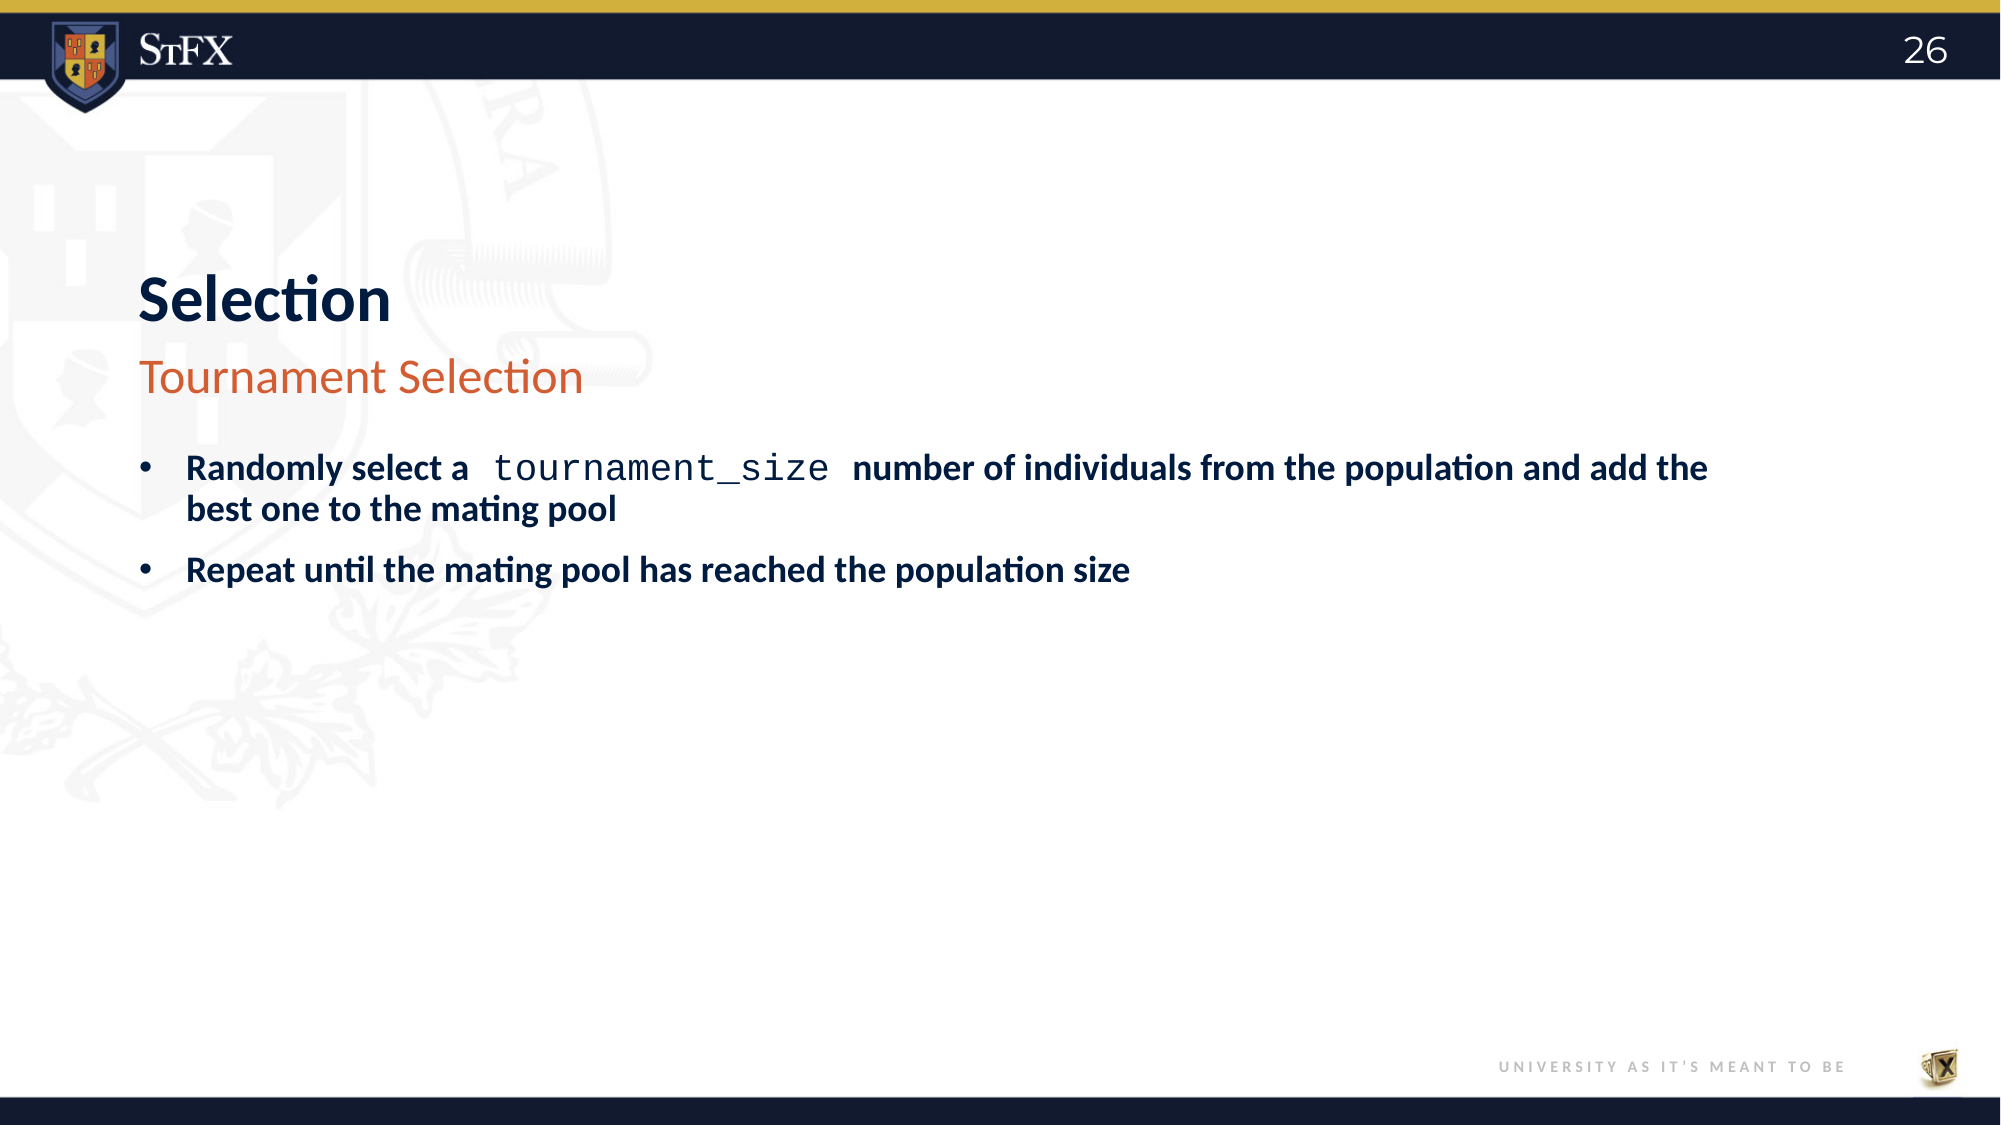

26
# Selection
Tournament Selection
Randomly select a tournament_size number of individuals from the population and add the best one to the mating pool
Repeat until the mating pool has reached the population size